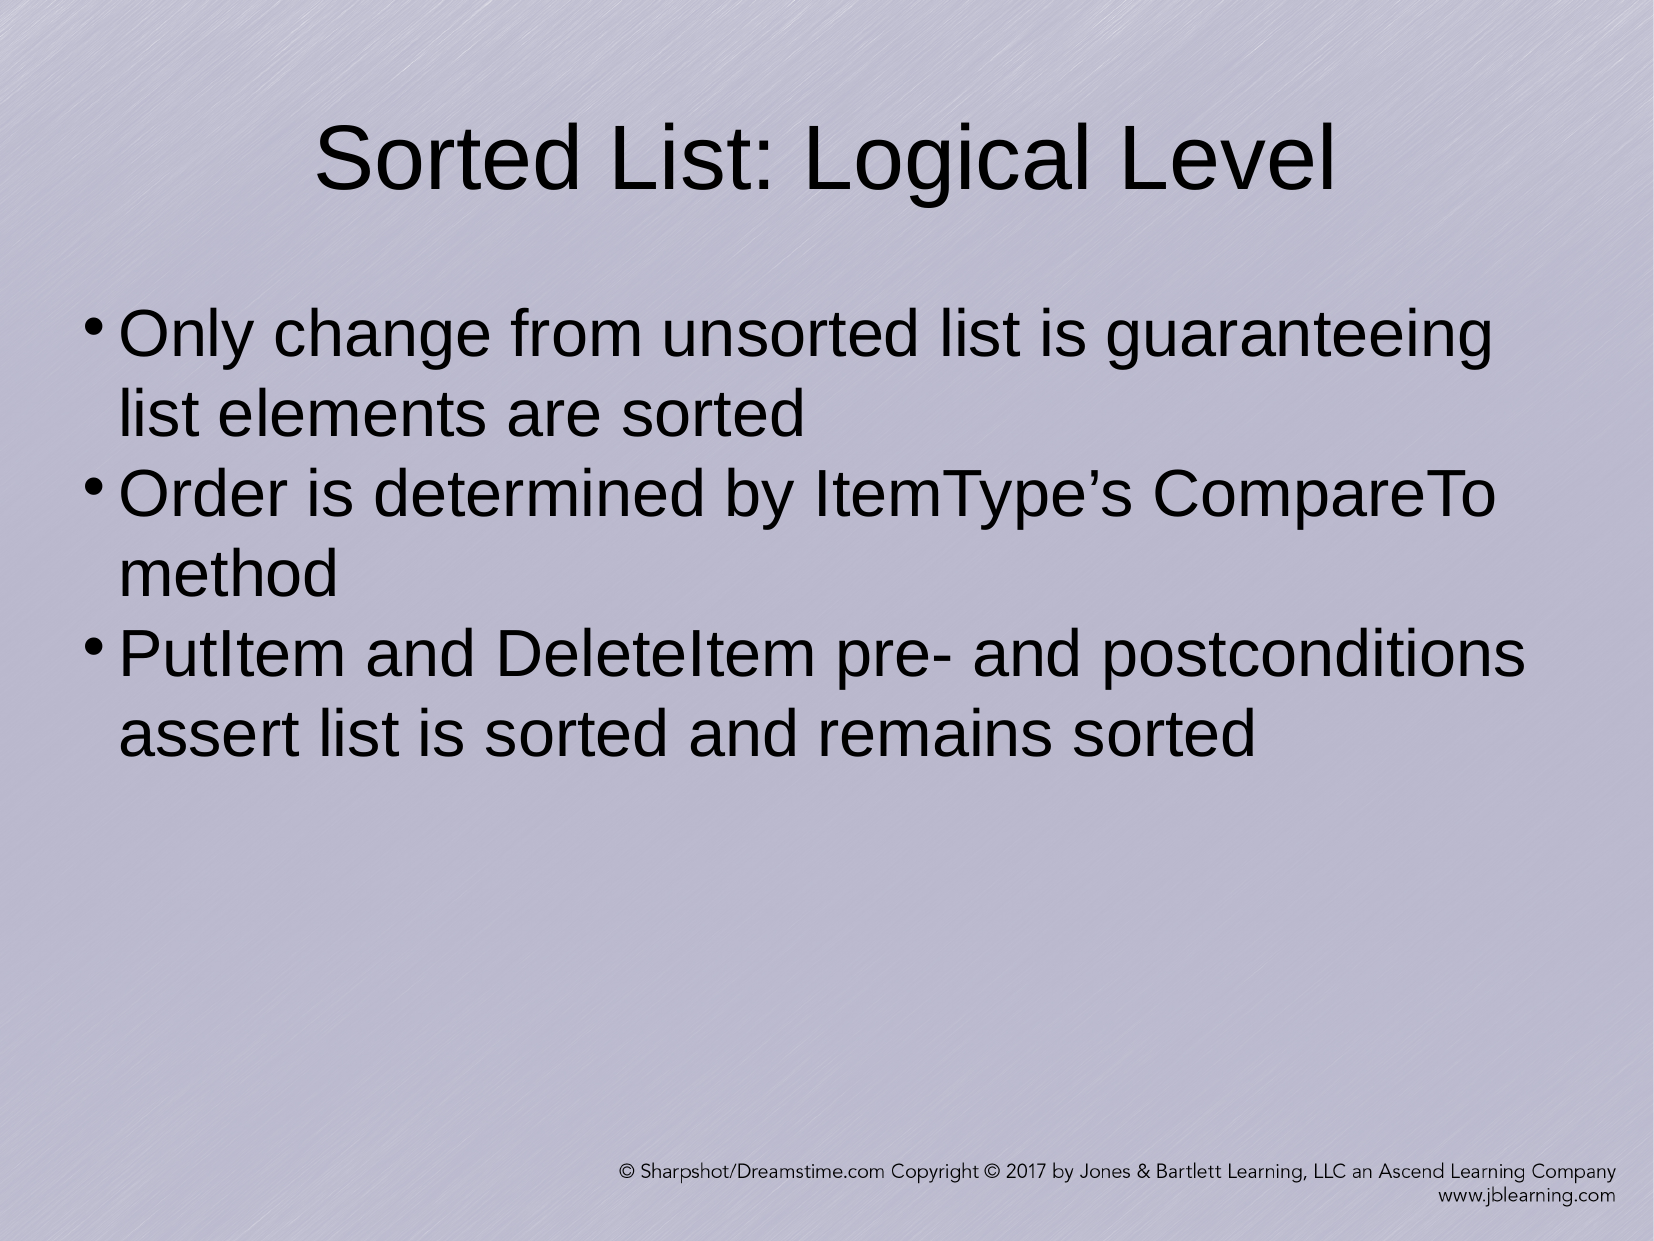

Sorted List: Logical Level
Only change from unsorted list is guaranteeing list elements are sorted
Order is determined by ItemType’s CompareTo method
PutItem and DeleteItem pre- and postconditions assert list is sorted and remains sorted